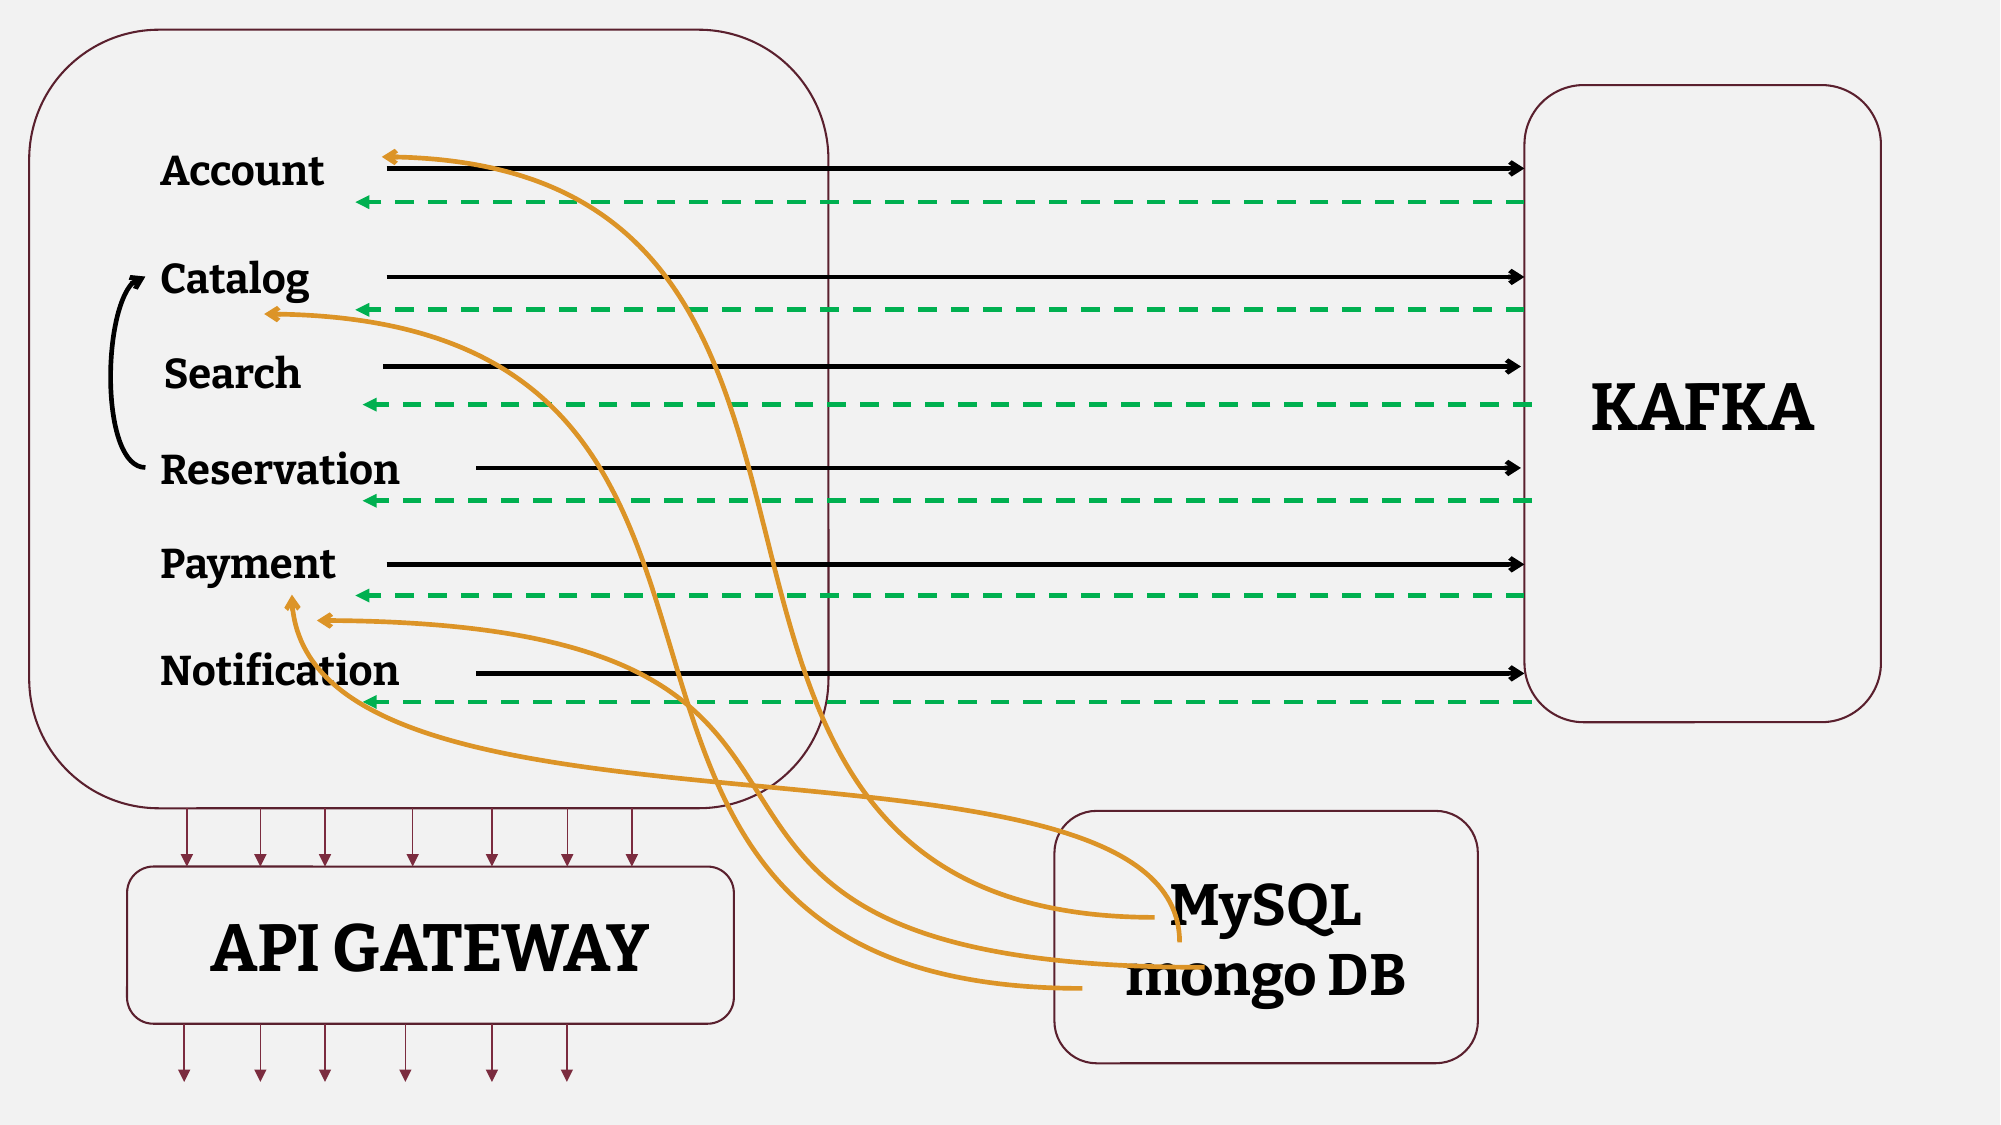

KAFKA
Account
Catalog
Search
Reservation
Payment
Notification
MySQL
mongo DB
API GATEWAY